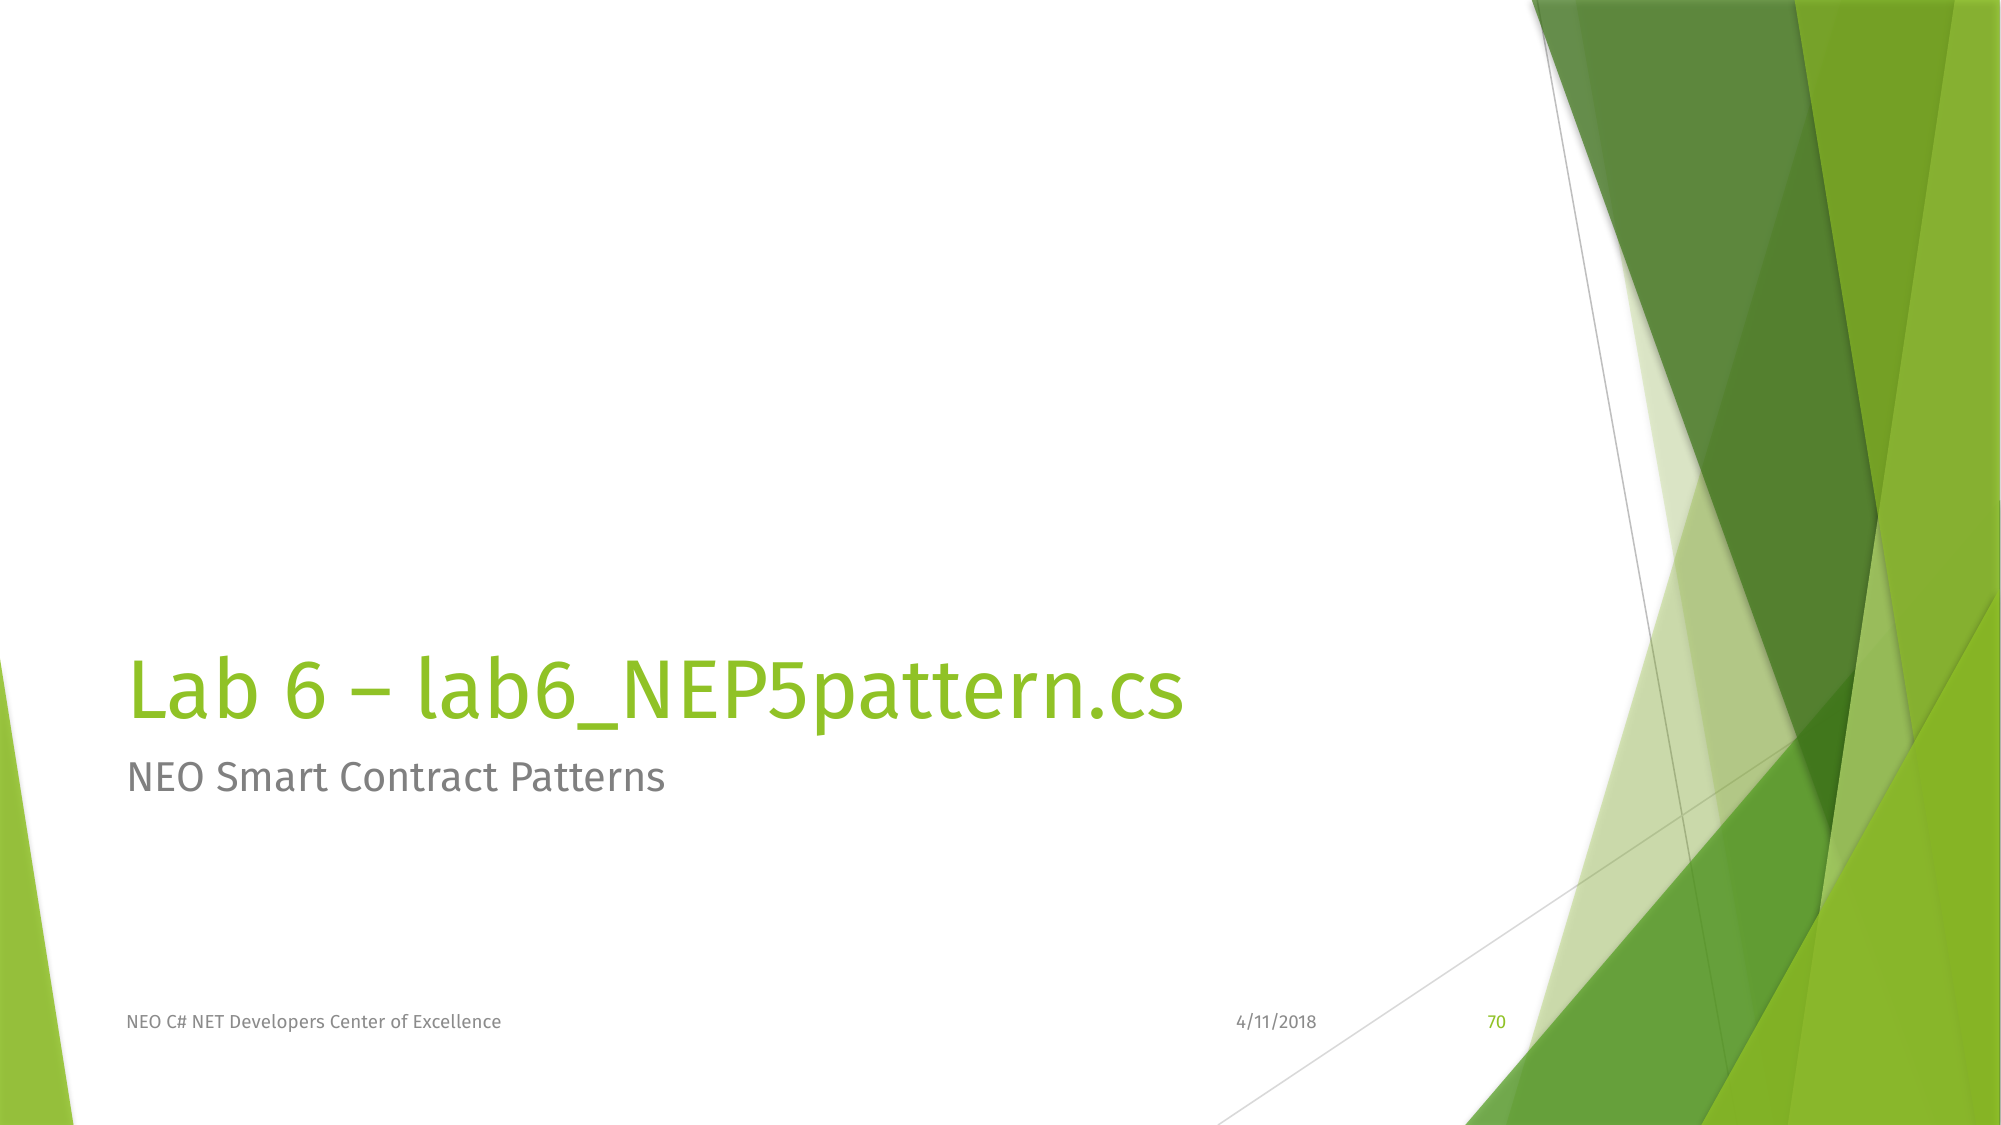

# Lab 6 – lab6_NEP5pattern.cs
NEO Smart Contract Patterns
NEO C# NET Developers Center of Excellence
4/11/2018
70